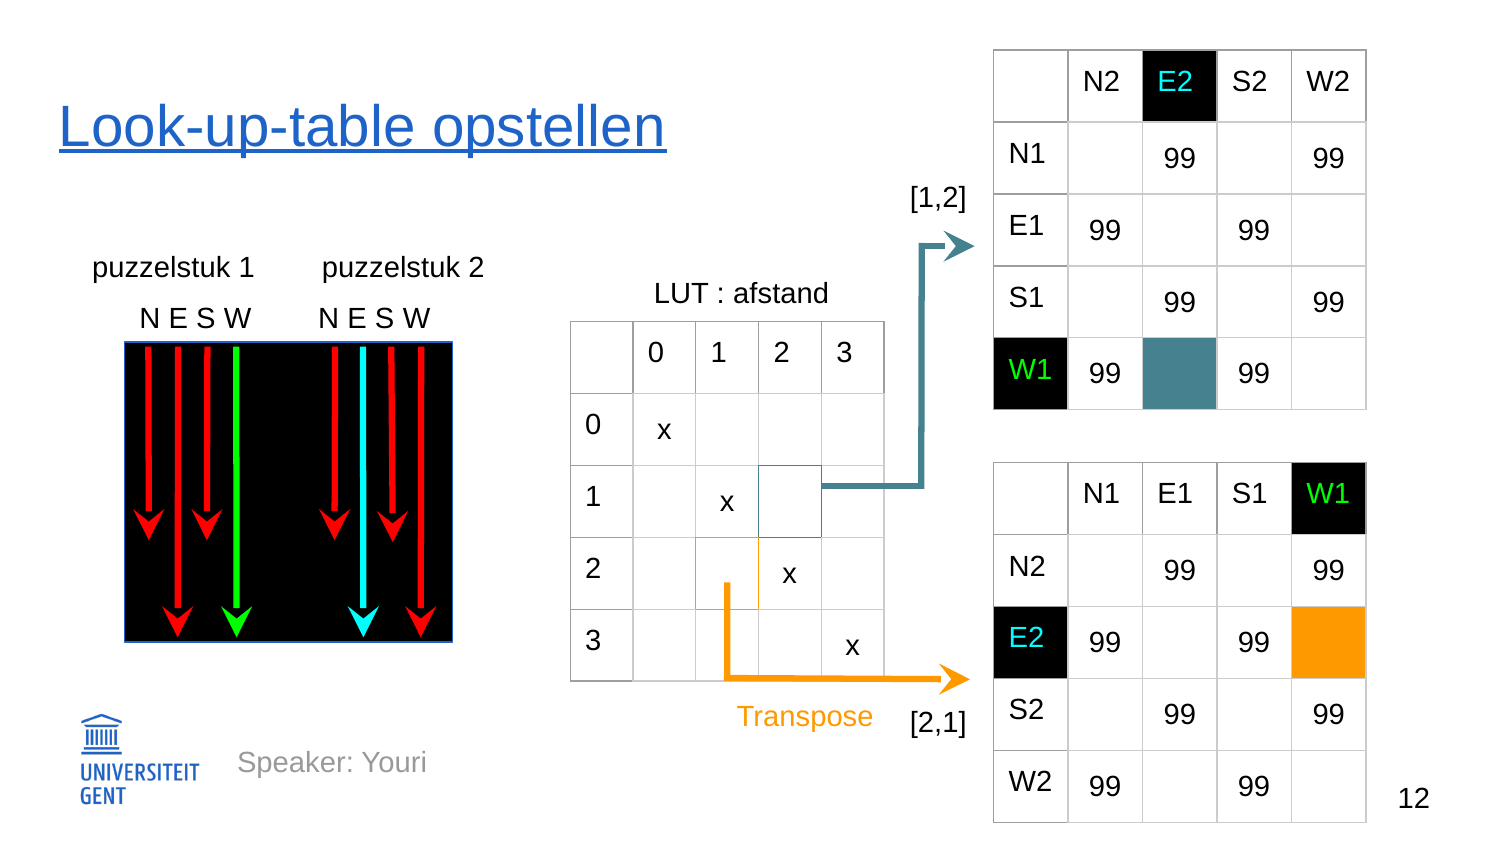

|  | N2 | E2 | S2 | W2 |
| --- | --- | --- | --- | --- |
| N1 |  | 99 |  | 99 |
| E1 | 99 |  | 99 |  |
| S1 |  | 99 |  | 99 |
| W1 | 99 |  | 99 |  |
# Look-up-table opstellen
[1,2]
puzzelstuk 1
puzzelstuk 2
LUT : afstand
N E S W

N E S W

|  | 0 | 1 | 2 | 3 |
| --- | --- | --- | --- | --- |
| 0 | x |  |  |  |
| 1 |  | x |  |  |
| 2 |  |  | x |  |
| 3 |  |  |  | x |

|  | N1 | E1 | S1 | W1 |
| --- | --- | --- | --- | --- |
| N2 |  | 99 |  | 99 |
| E2 | 99 |  | 99 |  |
| S2 |  | 99 |  | 99 |
| W2 | 99 |  | 99 |  |
Transpose
[2,1]
Speaker: Youri
12